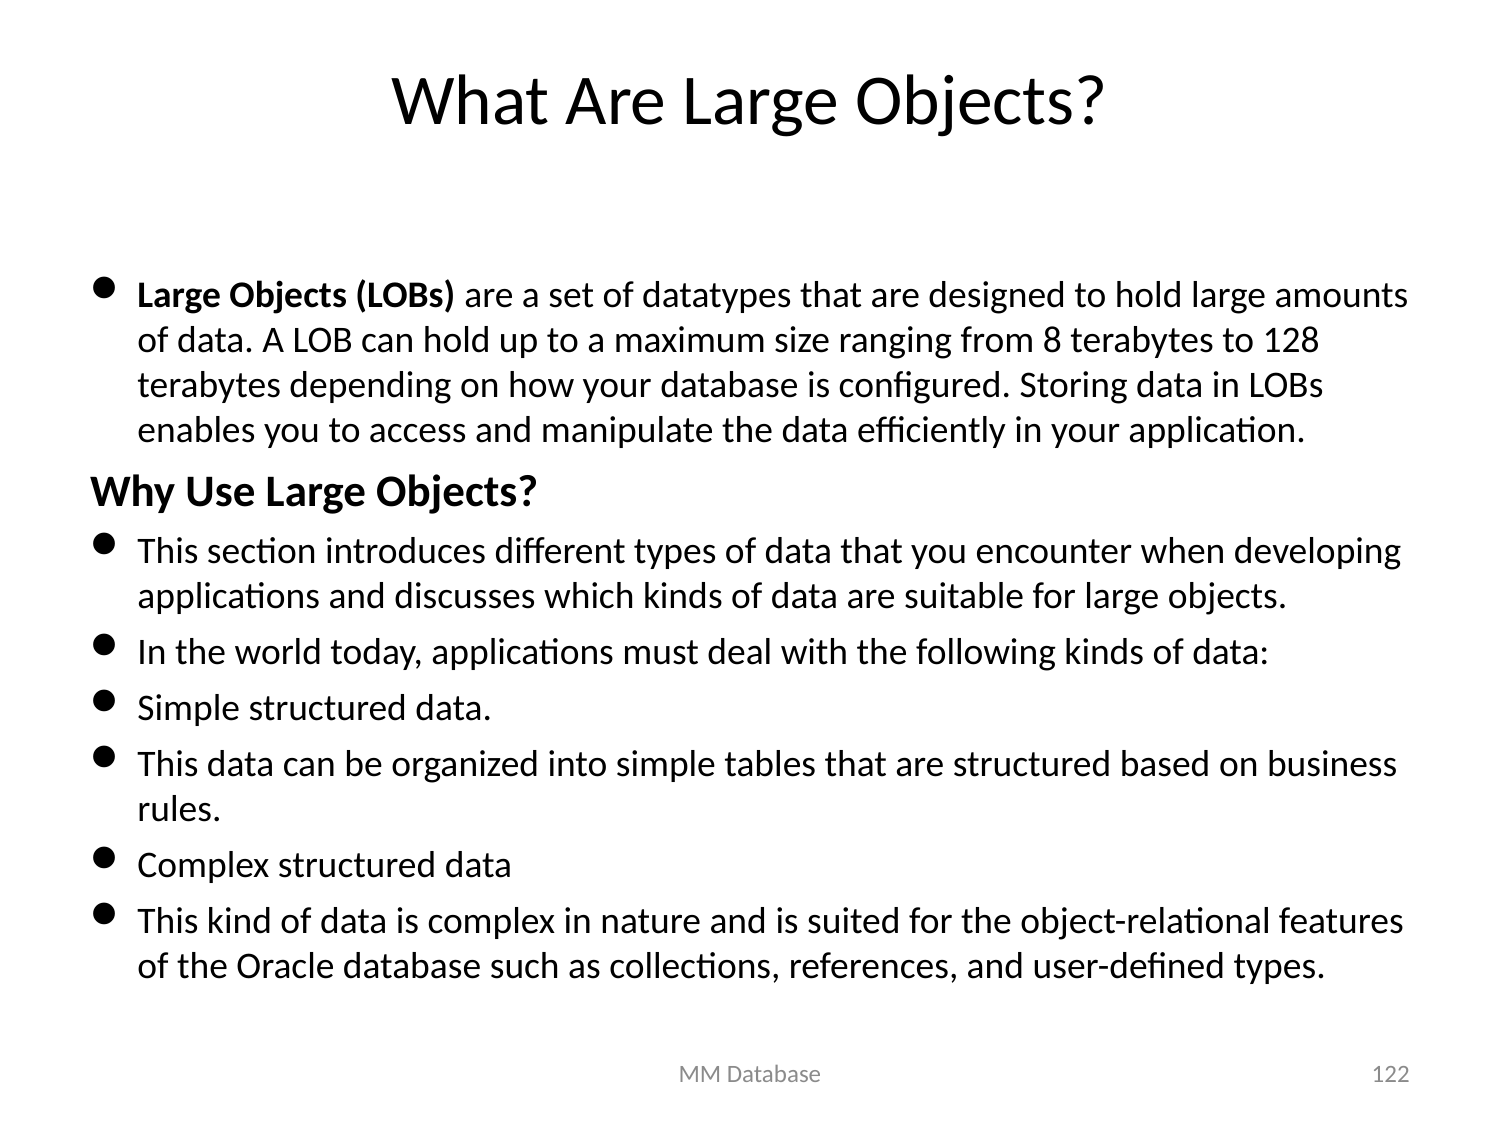

# What Are Large Objects?
Large Objects (LOBs) are a set of datatypes that are designed to hold large amounts of data. A LOB can hold up to a maximum size ranging from 8 terabytes to 128 terabytes depending on how your database is configured. Storing data in LOBs enables you to access and manipulate the data efficiently in your application.
Why Use Large Objects?
This section introduces different types of data that you encounter when developing applications and discusses which kinds of data are suitable for large objects.
In the world today, applications must deal with the following kinds of data:
Simple structured data.
This data can be organized into simple tables that are structured based on business rules.
Complex structured data
This kind of data is complex in nature and is suited for the object-relational features of the Oracle database such as collections, references, and user-defined types.

MM Database
122